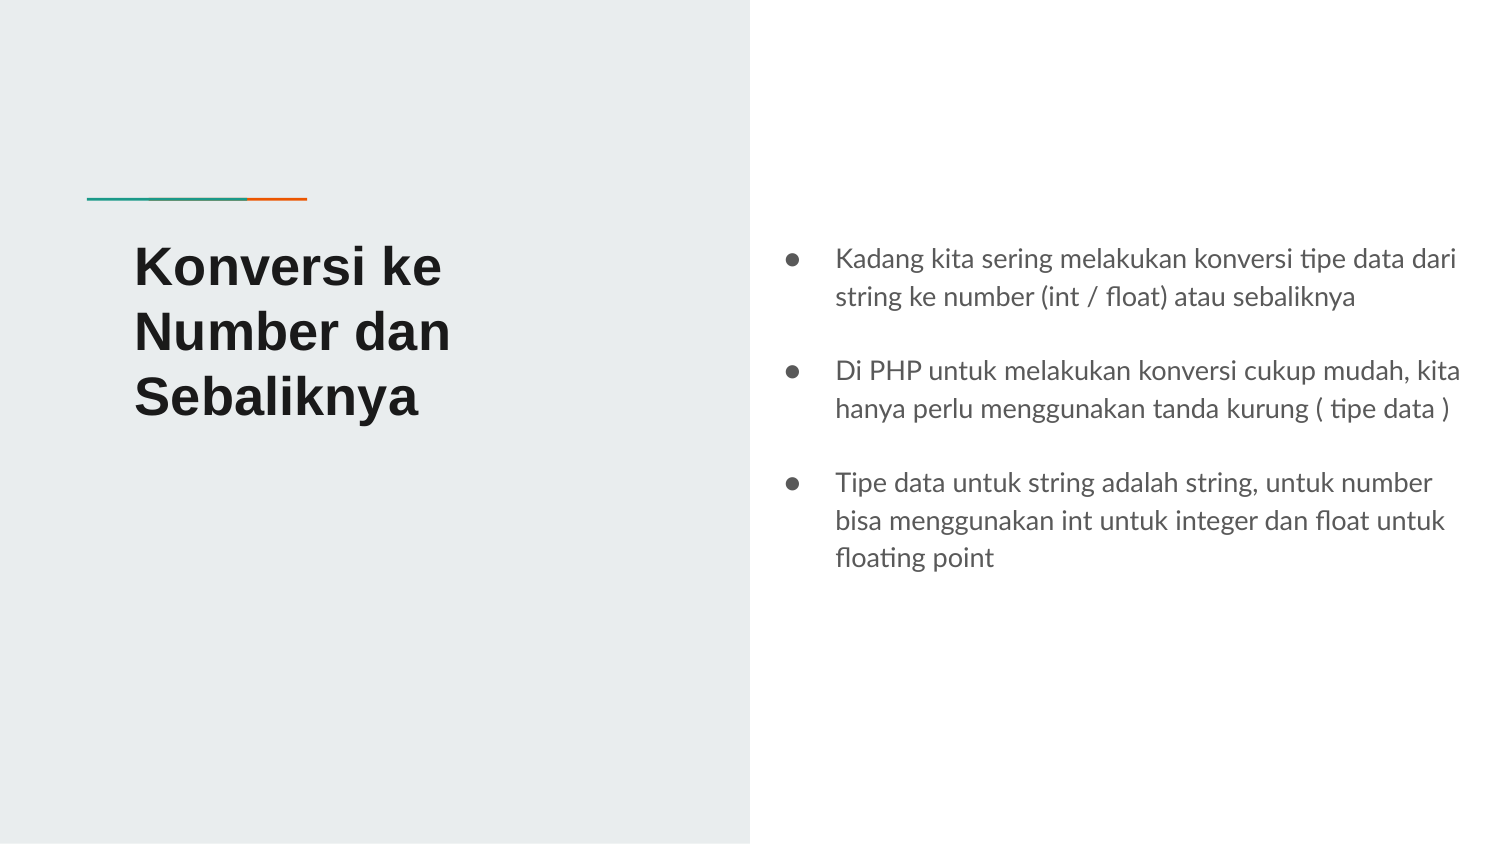

# Konversi ke Number dan Sebaliknya
Kadang kita sering melakukan konversi tipe data dari string ke number (int / float) atau sebaliknya

Di PHP untuk melakukan konversi cukup mudah, kita hanya perlu menggunakan tanda kurung ( tipe data )

Tipe data untuk string adalah string, untuk number bisa menggunakan int untuk integer dan float untuk floating point